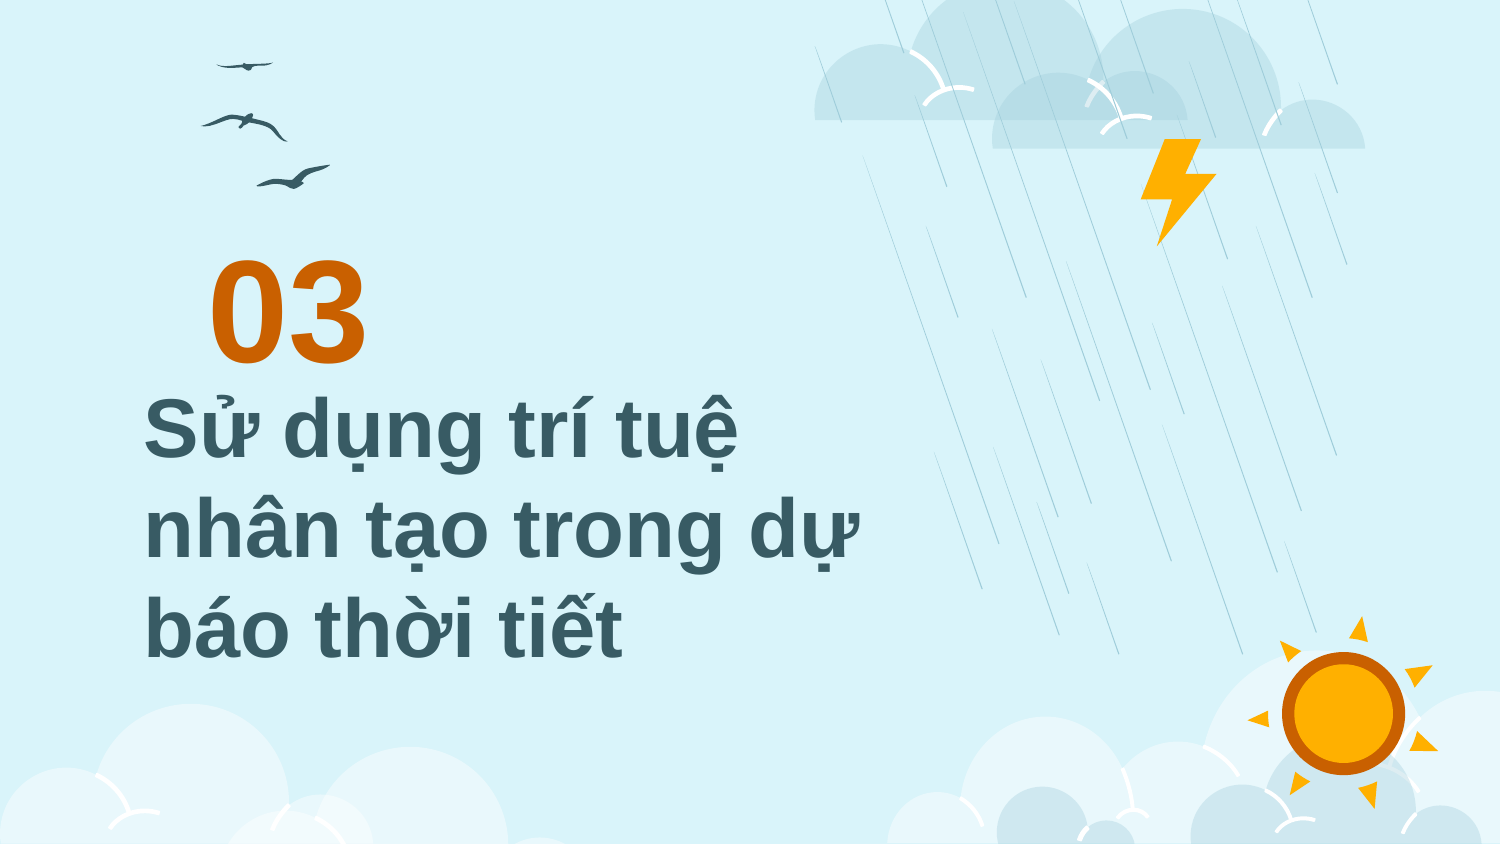

03
# Sử dụng trí tuệ nhân tạo trong dự báo thời tiết